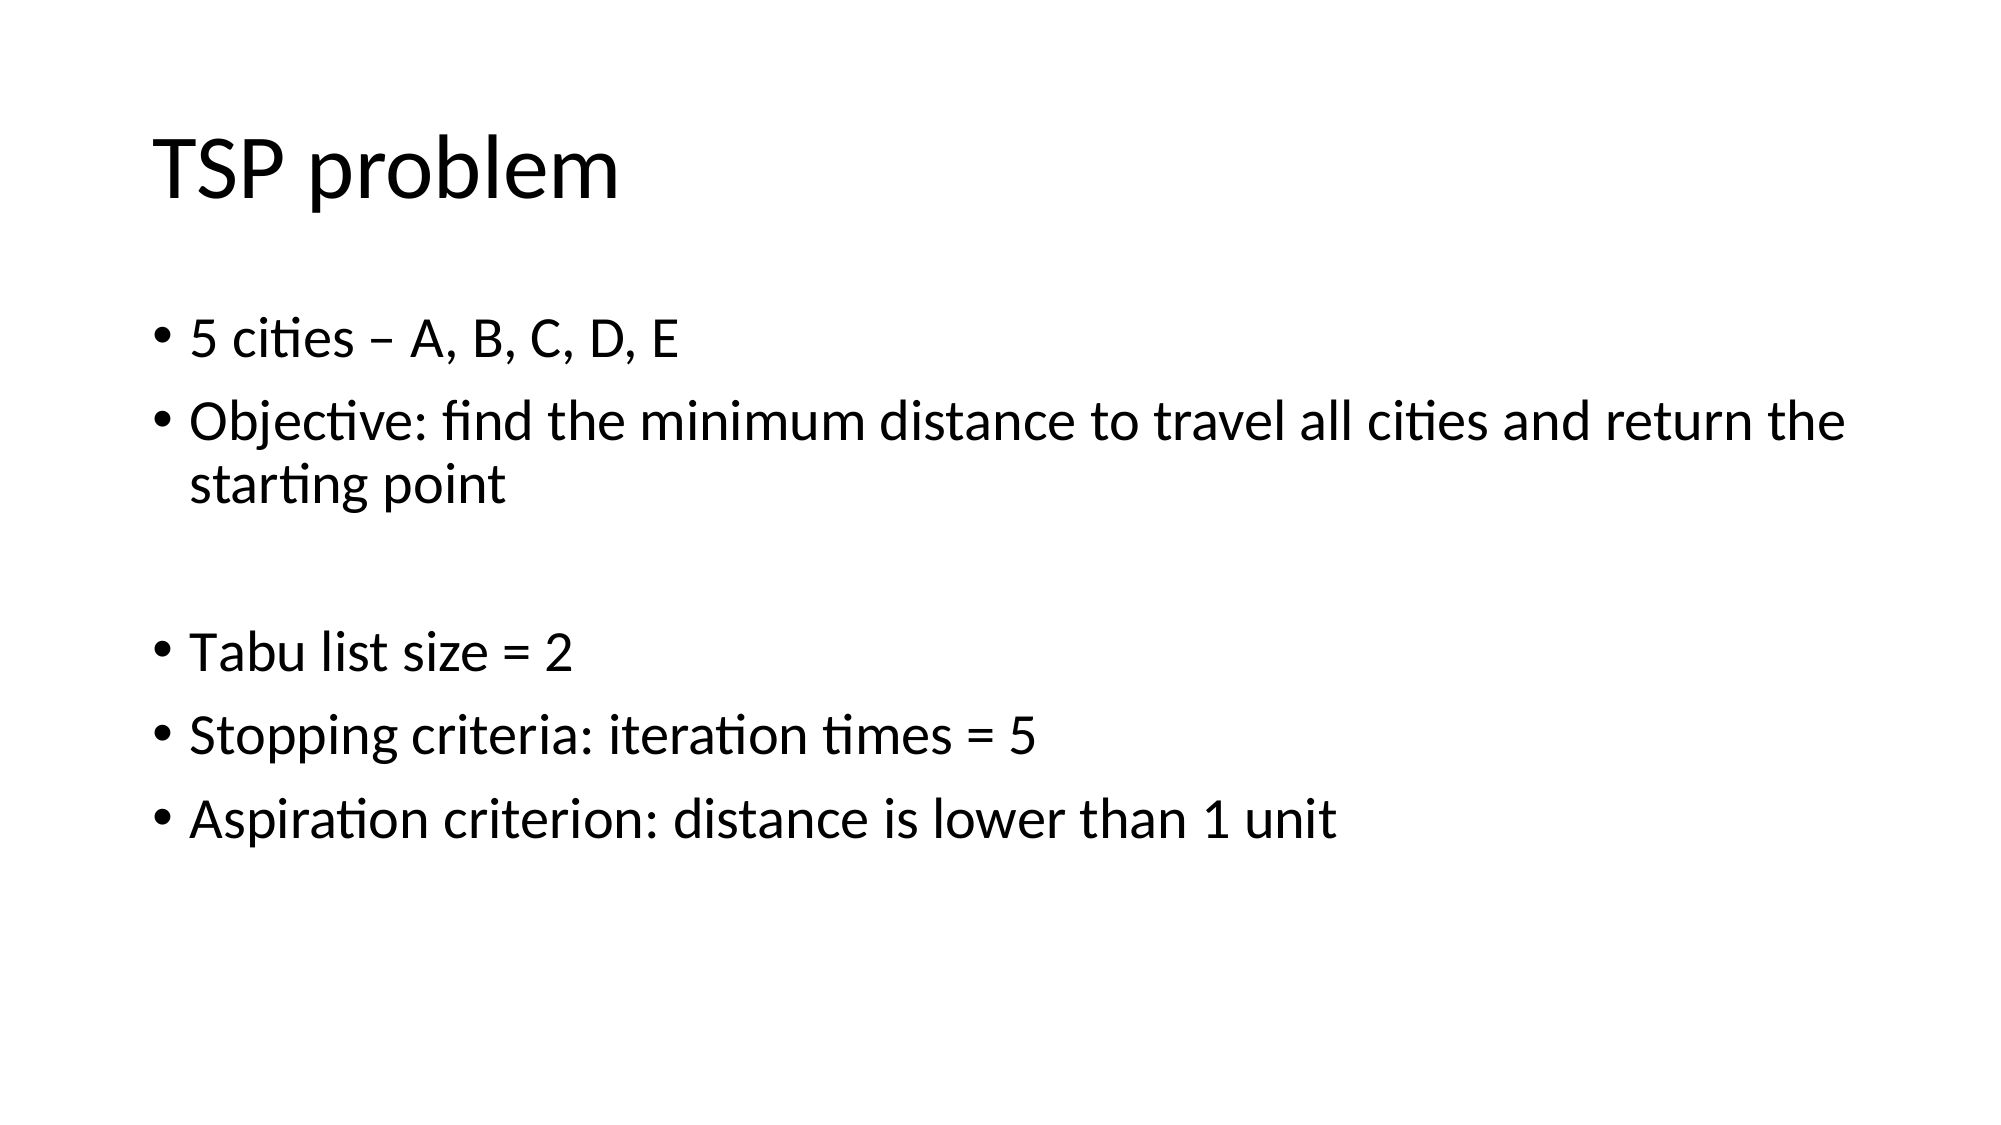

# TSP problem
5 cities – A, B, C, D, E
Objective: find the minimum distance to travel all cities and return the starting point

Tabu list size = 2
Stopping criteria: iteration times = 5
Aspiration criterion: distance is lower than 1 unit